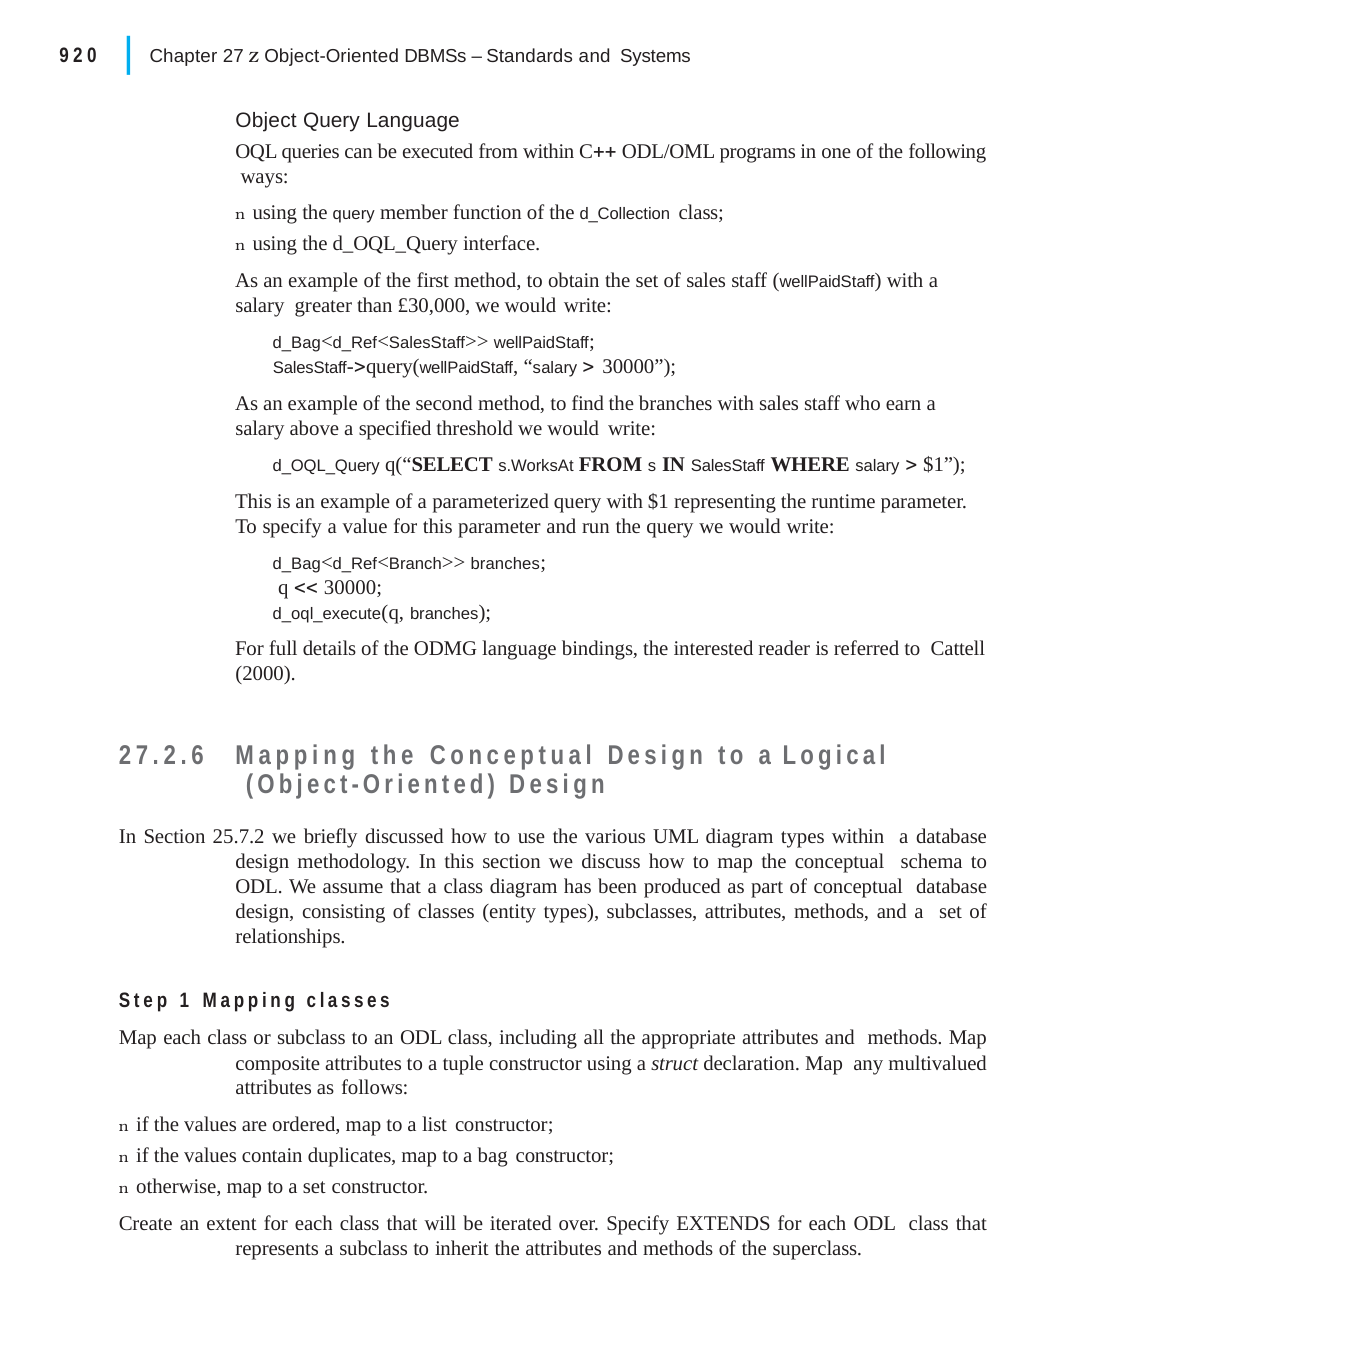

|
920
Chapter 27 z Object-Oriented DBMSs – Standards and Systems
Object Query Language
OQL queries can be executed from within C++ ODL/OML programs in one of the following  ways:
n using the query member function of the d_Collection class;
n using the d_OQL_Query interface.
As an example of the first method, to obtain the set of sales staff (wellPaidStaff) with a salary  greater than £30,000, we would write:
d_Bag<d_Ref<SalesStaff>> wellPaidStaff;  SalesStaff->query(wellPaidStaff, “salary > 30000”);
As an example of the second method, to find the branches with sales staff who earn a  salary above a specified threshold we would write:
d_OQL_Query q(“SELECT s.WorksAt FROM s IN SalesStaff WHERE salary > $1”);
This is an example of a parameterized query with $1 representing the runtime parameter.  To specify a value for this parameter and run the query we would write:
d_Bag<d_Ref<Branch>> branches;  q << 30000;
d_oql_execute(q, branches);
For full details of the ODMG language bindings, the interested reader is referred to  Cattell (2000).

27.2.6	Mapping the Conceptual Design to a Logical  (Object-Oriented) Design
In Section 25.7.2 we briefly discussed how to use the various UML diagram types within  a database design methodology. In this section we discuss how to map the conceptual  schema to ODL. We assume that a class diagram has been produced as part of conceptual  database design, consisting of classes (entity types), subclasses, attributes, methods, and a  set of relationships.

Step 1 Mapping classes
Map each class or subclass to an ODL class, including all the appropriate attributes and  methods. Map composite attributes to a tuple constructor using a struct declaration. Map  any multivalued attributes as follows:
n if the values are ordered, map to a list constructor;
n if the values contain duplicates, map to a bag constructor;
n otherwise, map to a set constructor.
Create an extent for each class that will be iterated over. Specify EXTENDS for each ODL  class that represents a subclass to inherit the attributes and methods of the superclass.